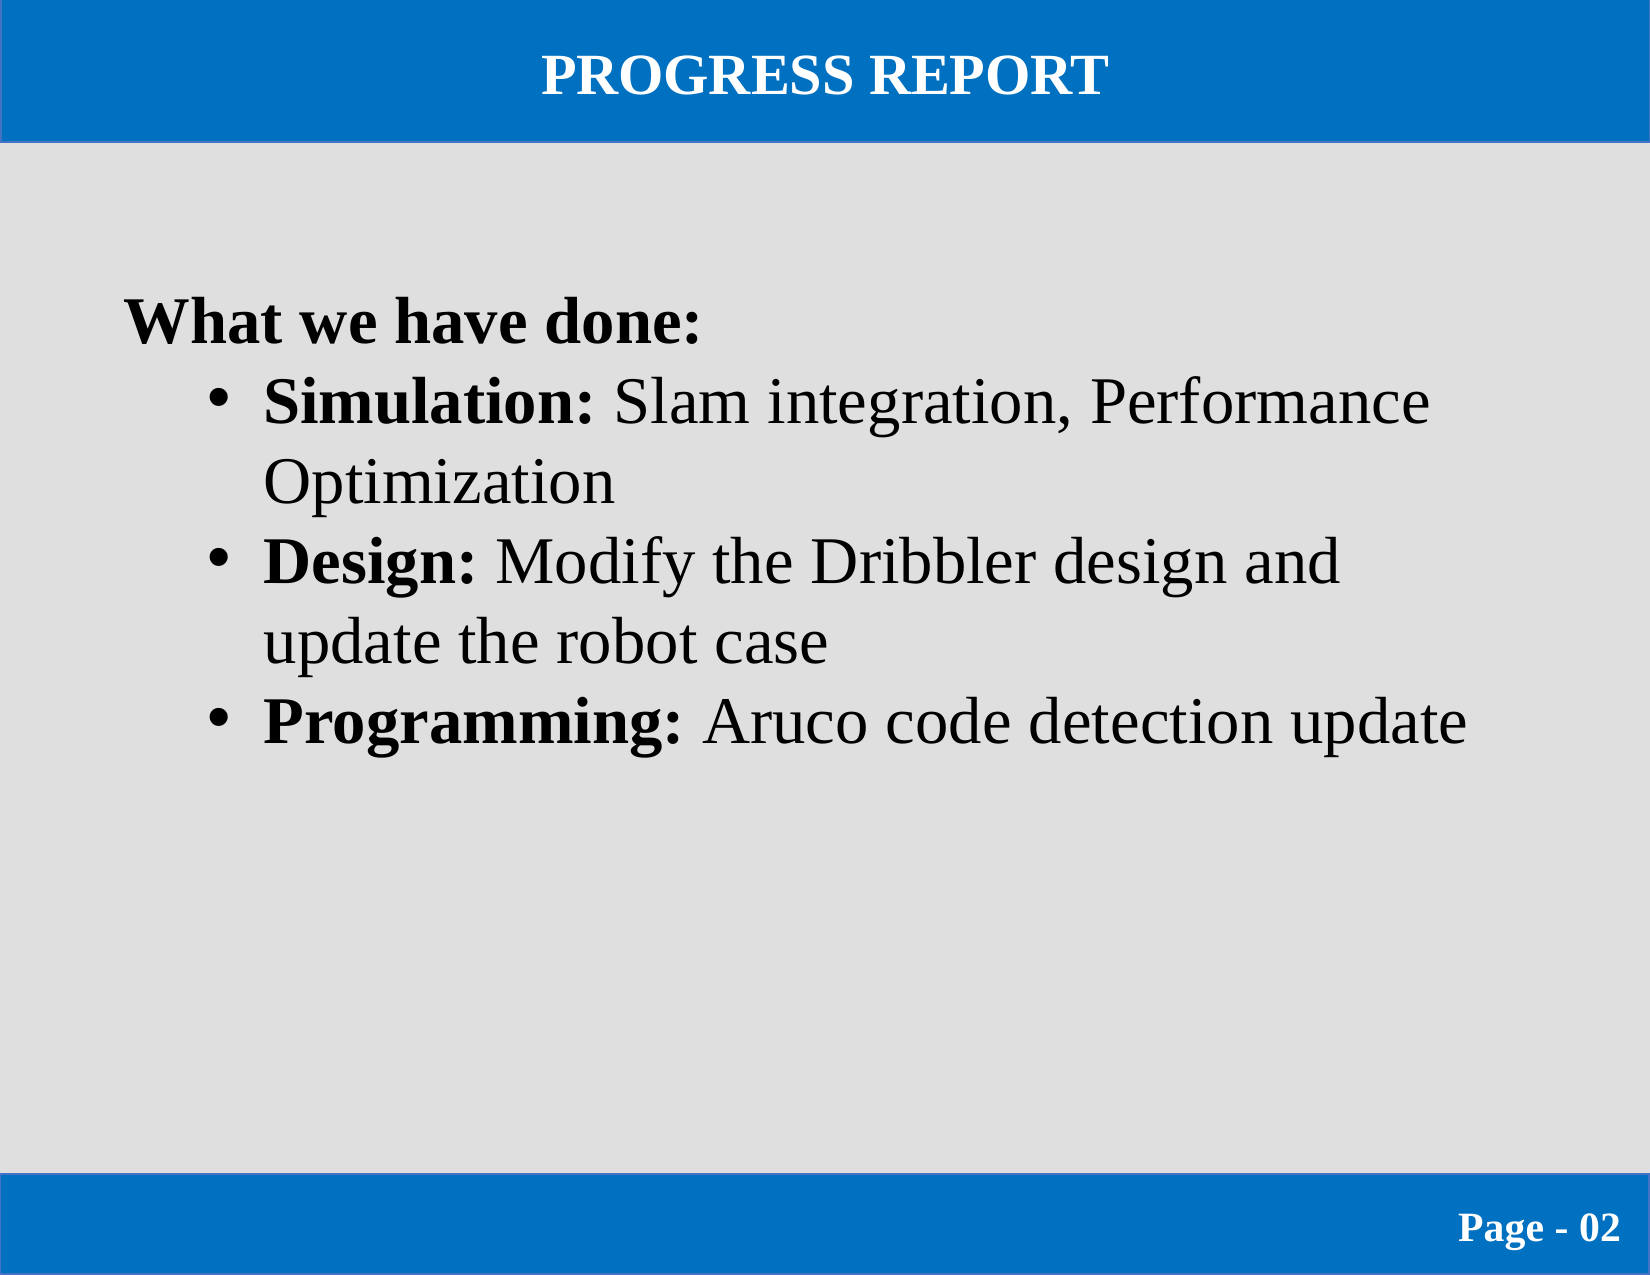

PROGRESS REPORT
What we have done:
Simulation: Slam integration, Performance Optimization
Design: Modify the Dribbler design and update the robot case
Programming: Aruco code detection update
                                      Page - 02